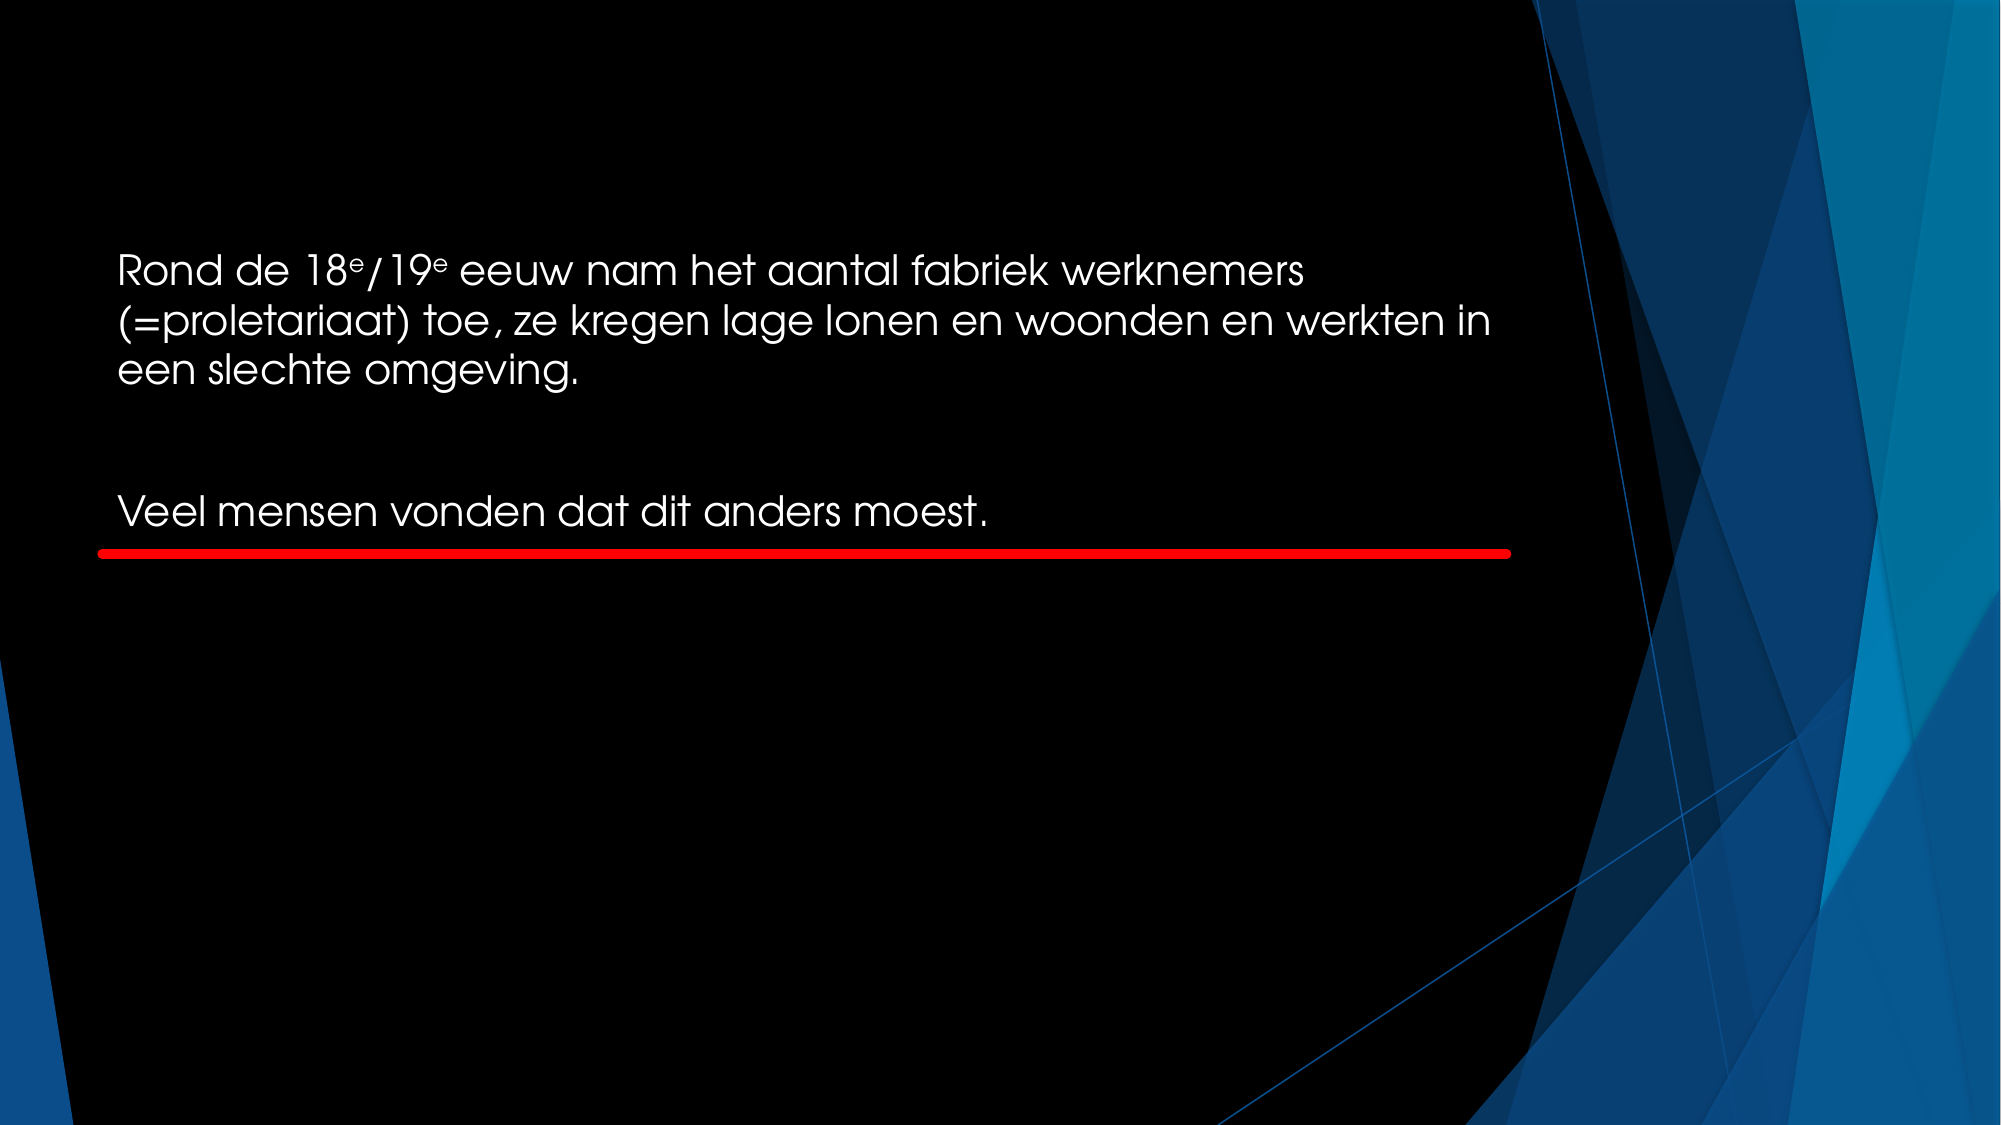

Rond de 18e/19e eeuw nam het aantal fabriek werknemers (=proletariaat) toe, ze kregen lage lonen en woonden en werkten in een slechte omgeving.

Veel mensen vonden dat dit anders moest.